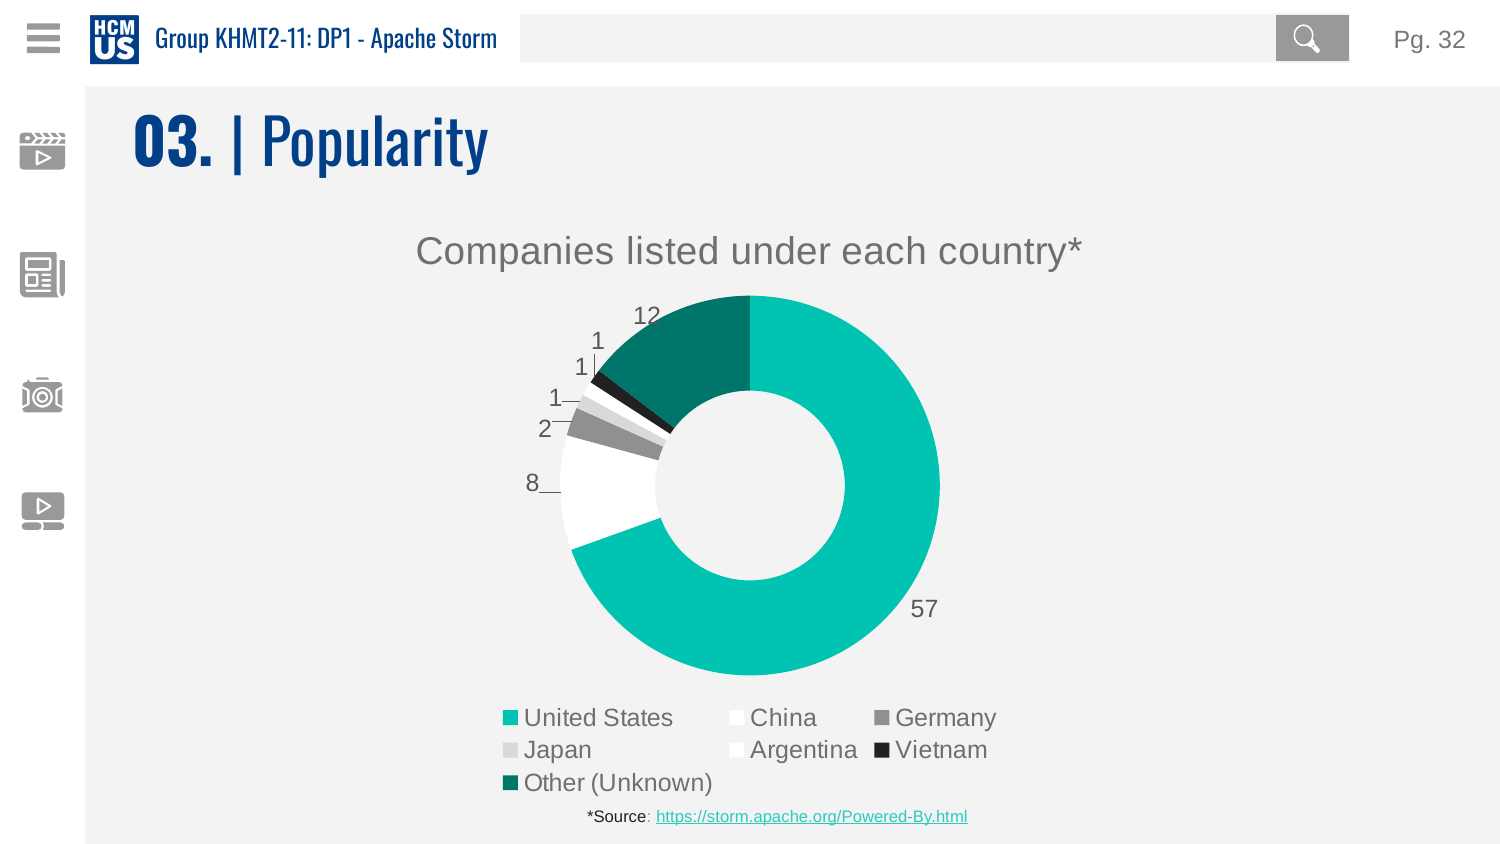

Pg. 32
# 03. | Popularity

### Chart: Companies listed under each country*

| Category | Sales |
|---|---|
| United States | 57.0 |
| China | 8.0 |
| Germany | 2.0 |
| Japan | 1.0 |
| Argentina | 1.0 |
| Vietnam | 1.0 |
| Other (Unknown) | 12.0 |
*Source: https://storm.apache.org/Powered-By.html